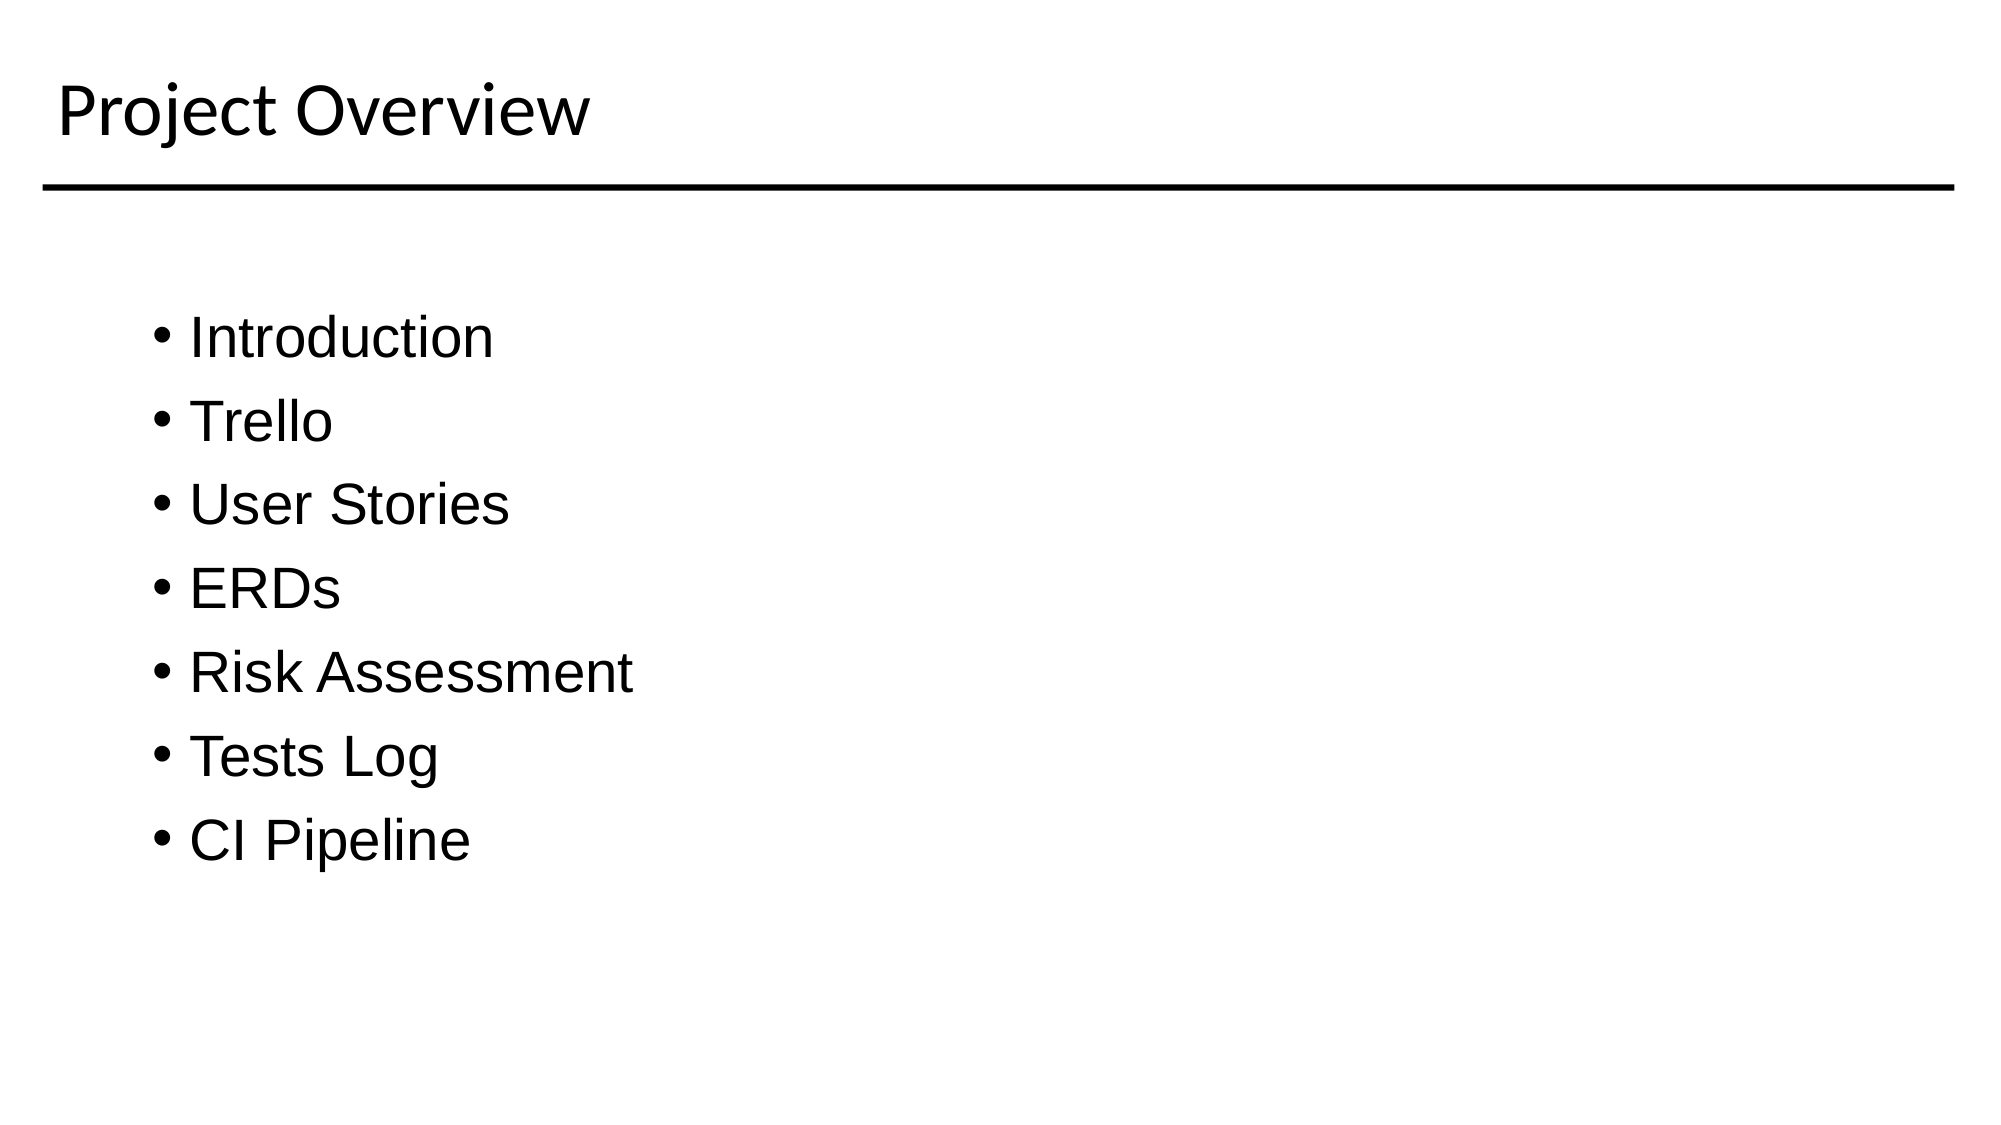

Project Overview

Introduction
Trello
User Stories
ERDs
Risk Assessment
Tests Log
CI Pipeline